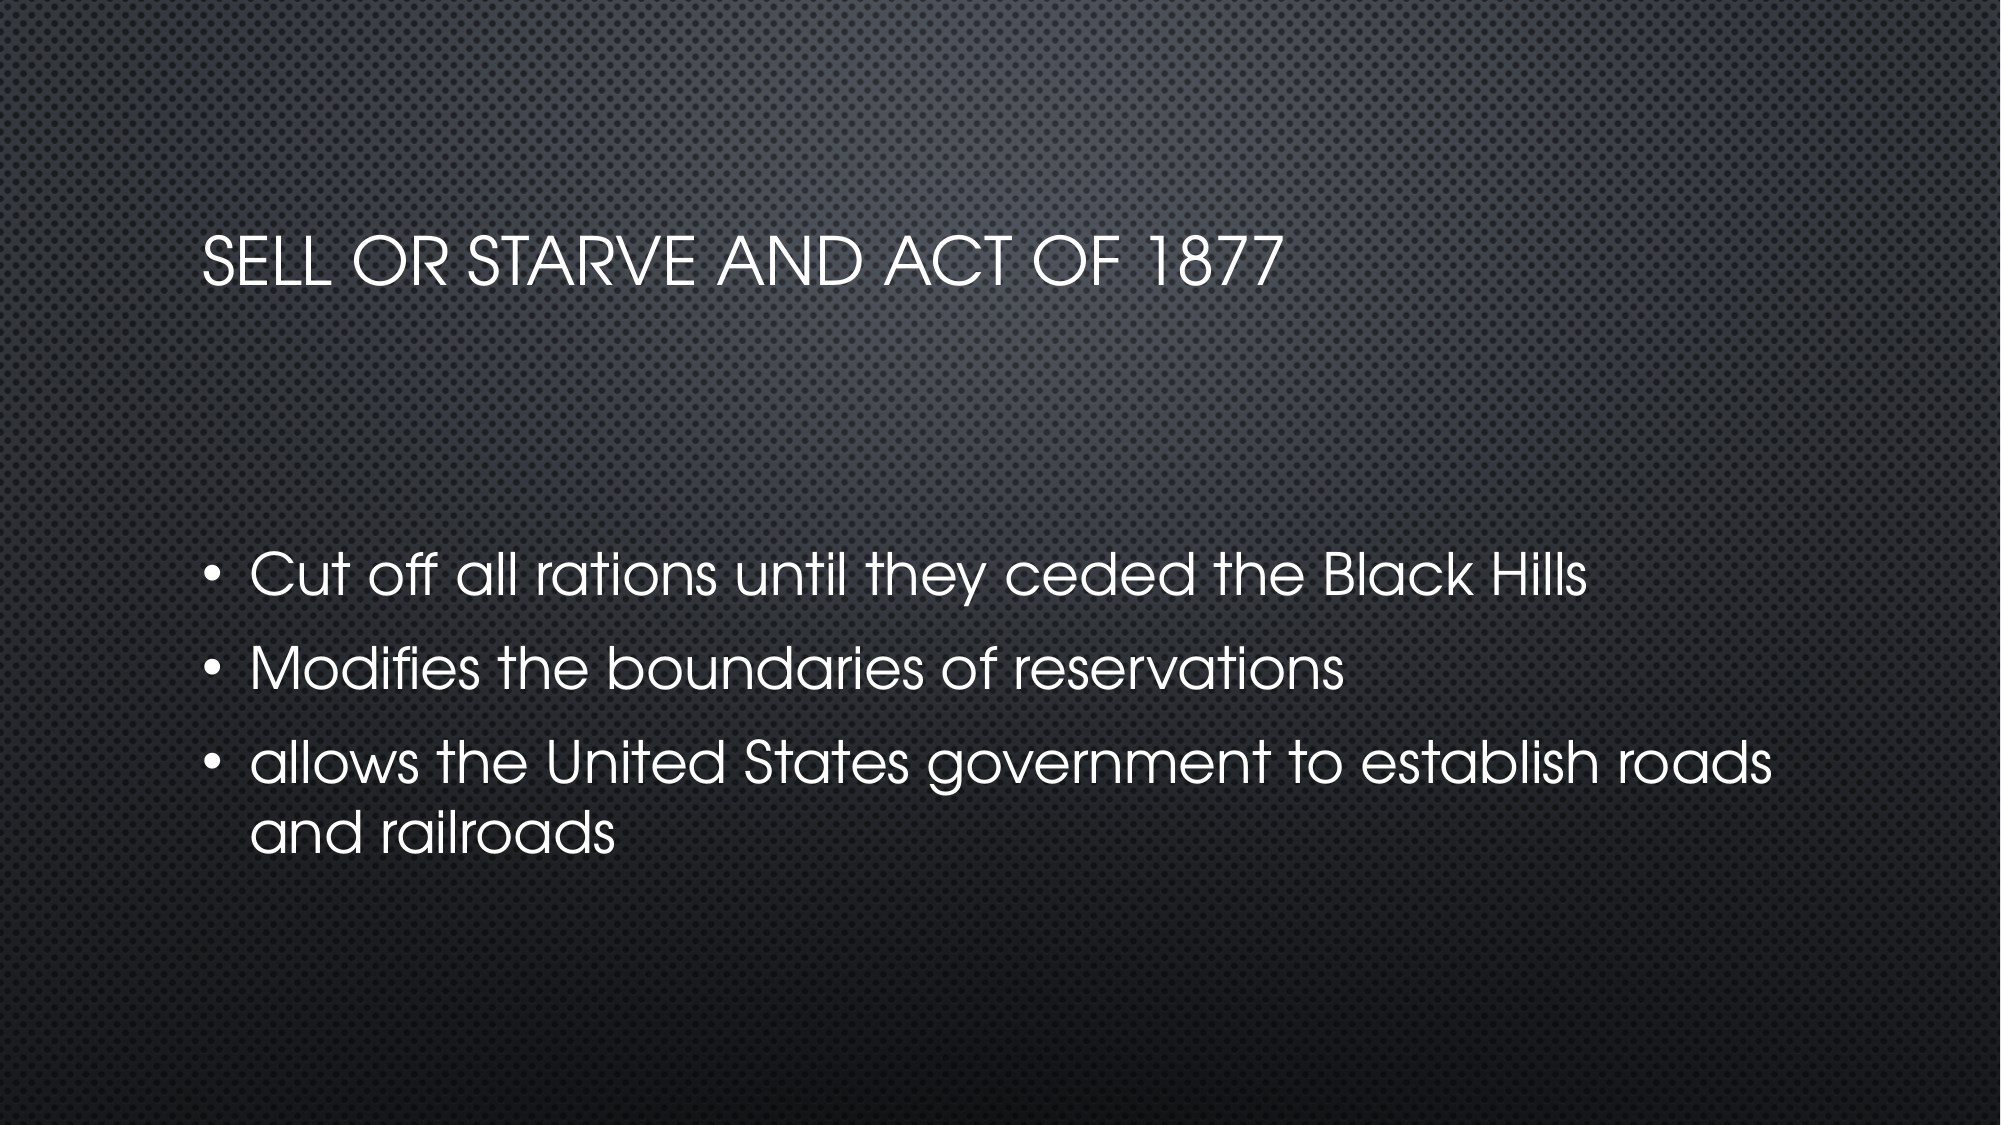

# Sell or Starve and Act of 1877
Cut off all rations until they ceded the Black Hills
Modifies the boundaries of reservations
allows the United States government to establish roads and railroads